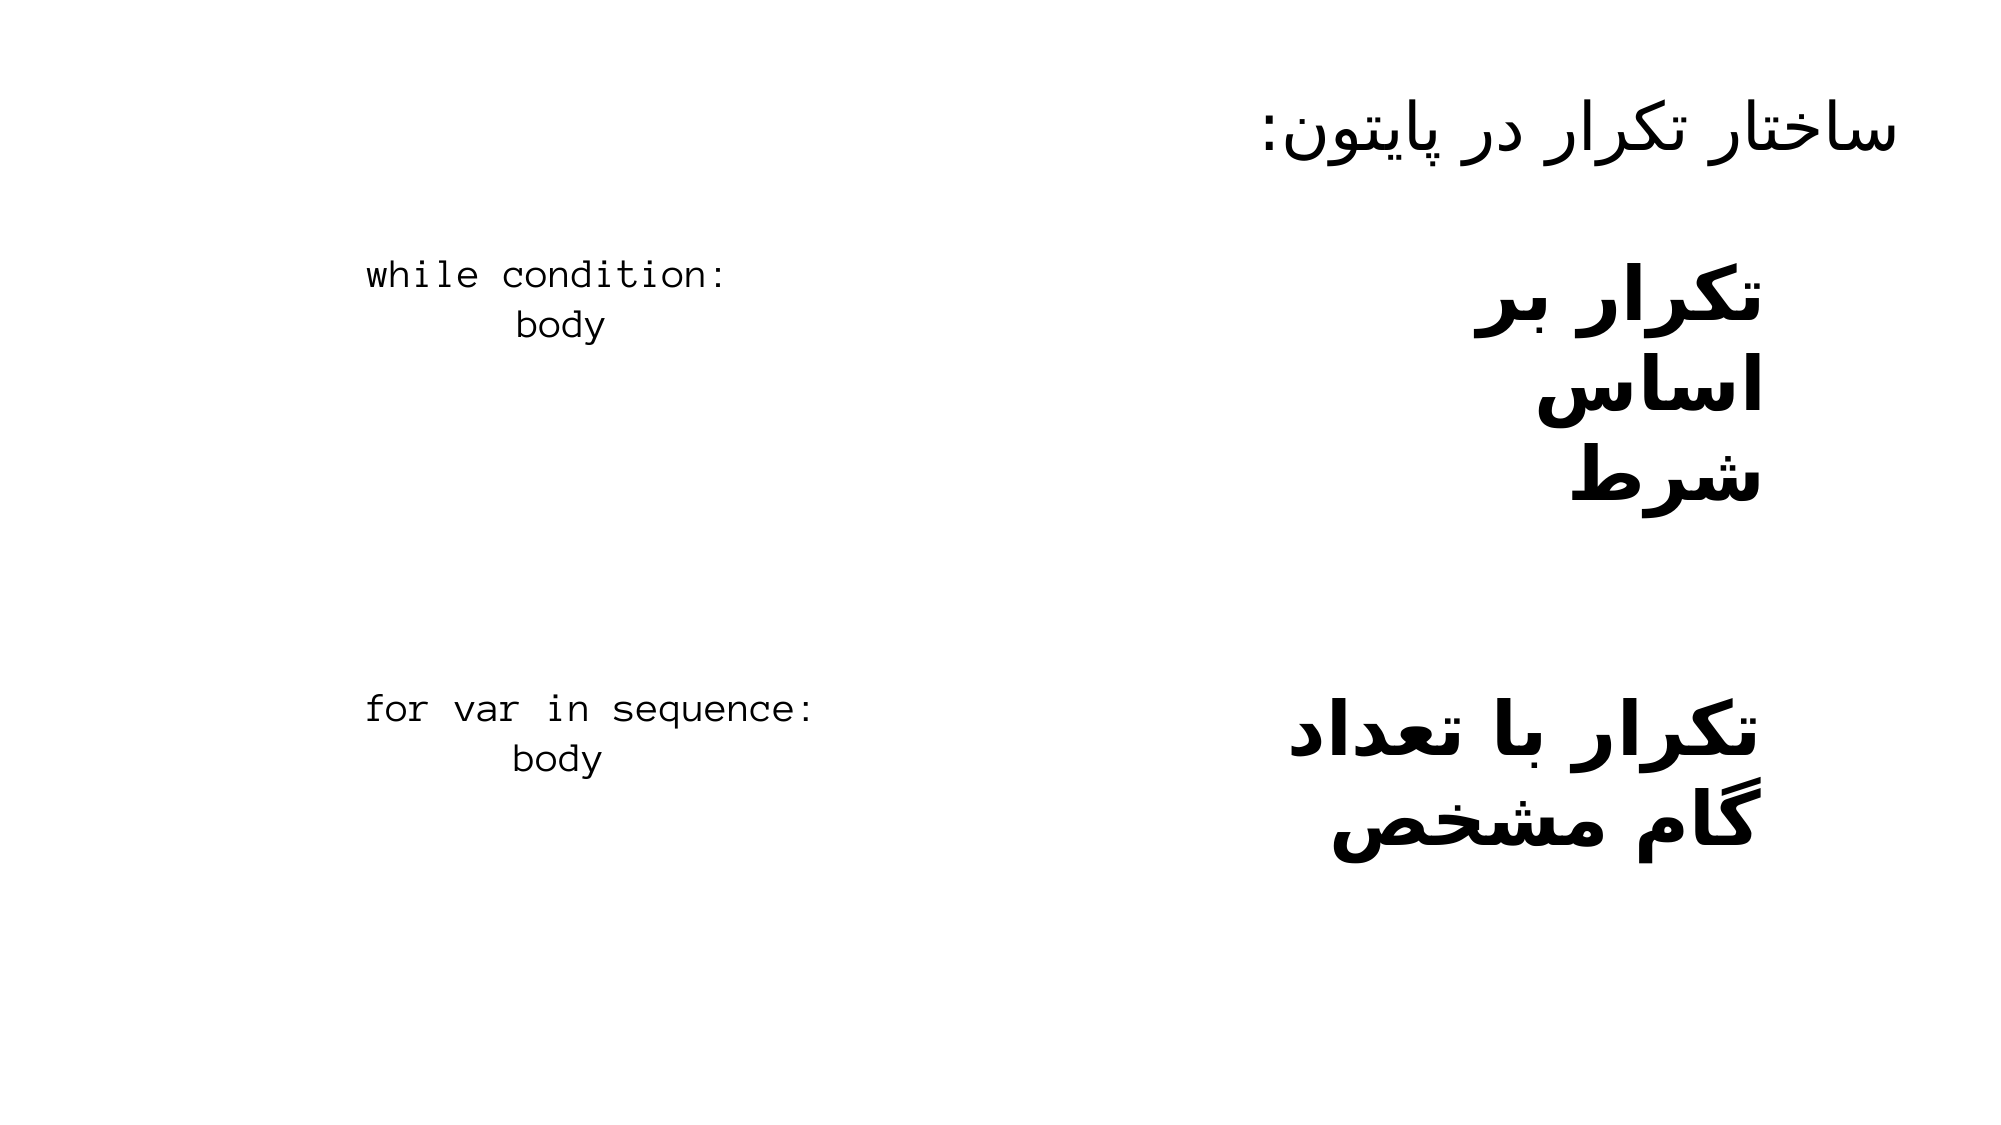

ساختار تکرار در پایتون:
while condition:
	body
تکرار بر اساس شرط
for var in sequence:
	body
تکرار با تعداد گام مشخص